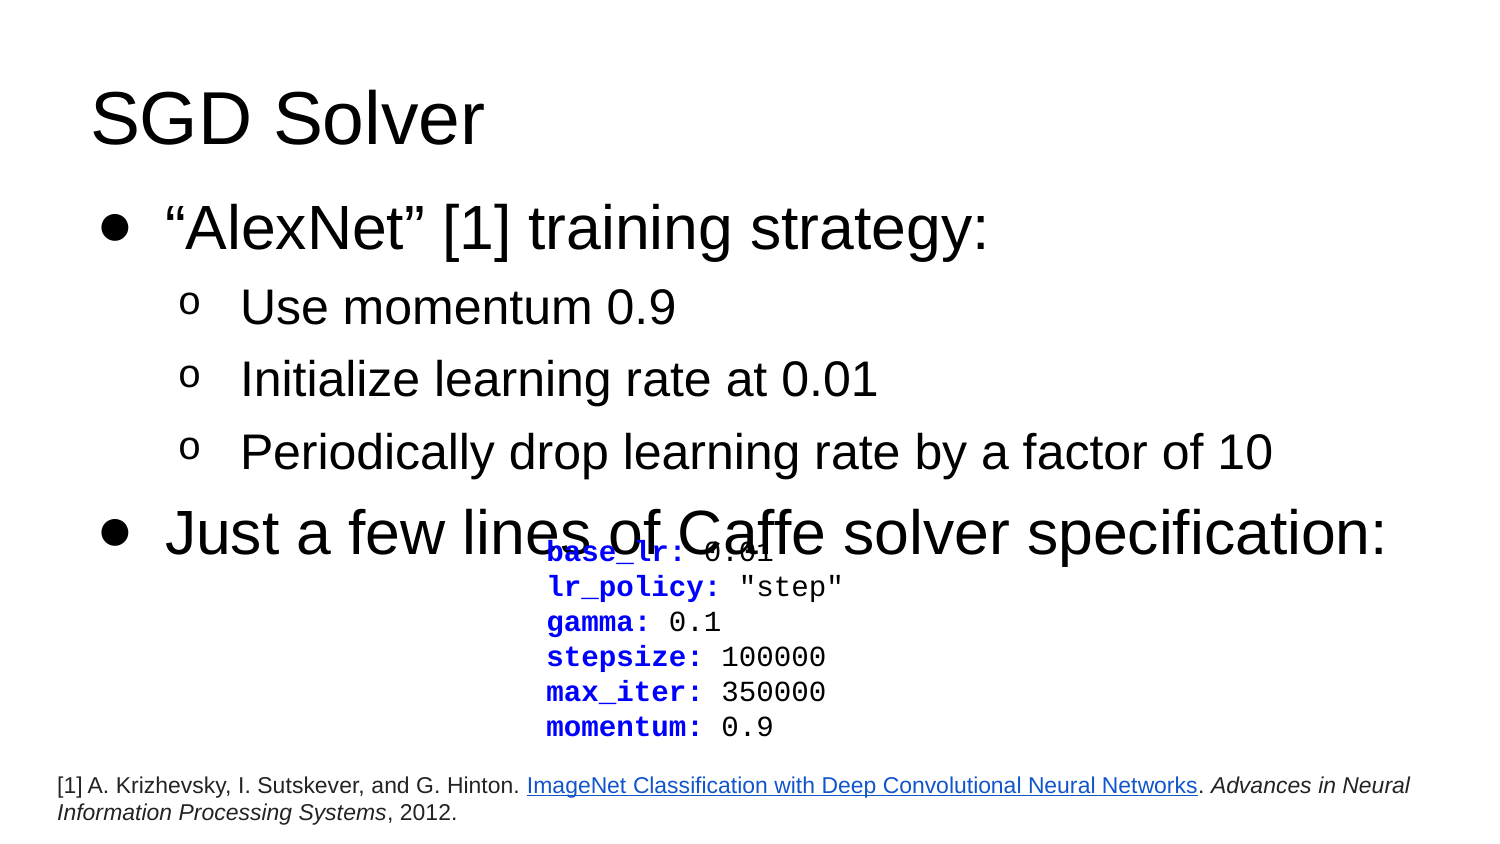

# SGD Solver
“AlexNet” [1] training strategy:
Use momentum 0.9
Initialize learning rate at 0.01
Periodically drop learning rate by a factor of 10
Just a few lines of Caffe solver specification:

base_lr: 0.01
lr_policy: "step"
gamma: 0.1
stepsize: 100000
max_iter: 350000
momentum: 0.9
[1] A. Krizhevsky, I. Sutskever, and G. Hinton. ImageNet Classification with Deep Convolutional Neural Networks. Advances in Neural Information Processing Systems, 2012.